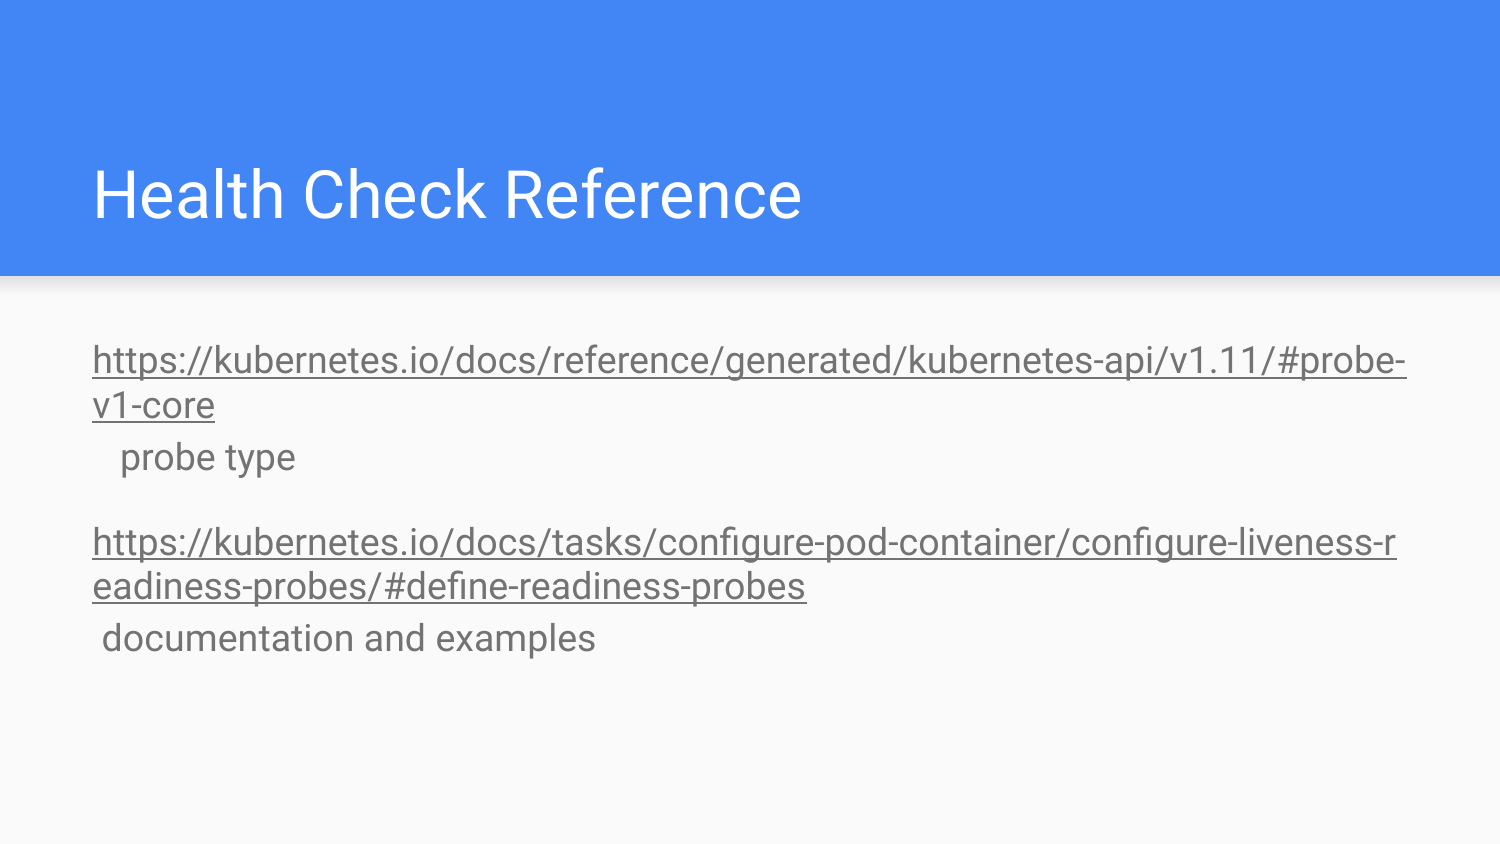

# Health Check Reference
https://kubernetes.io/docs/reference/generated/kubernetes-api/v1.11/#probe-v1-core   probe type
https://kubernetes.io/docs/tasks/configure-pod-container/configure-liveness-readiness-probes/#define-readiness-probes documentation and examples